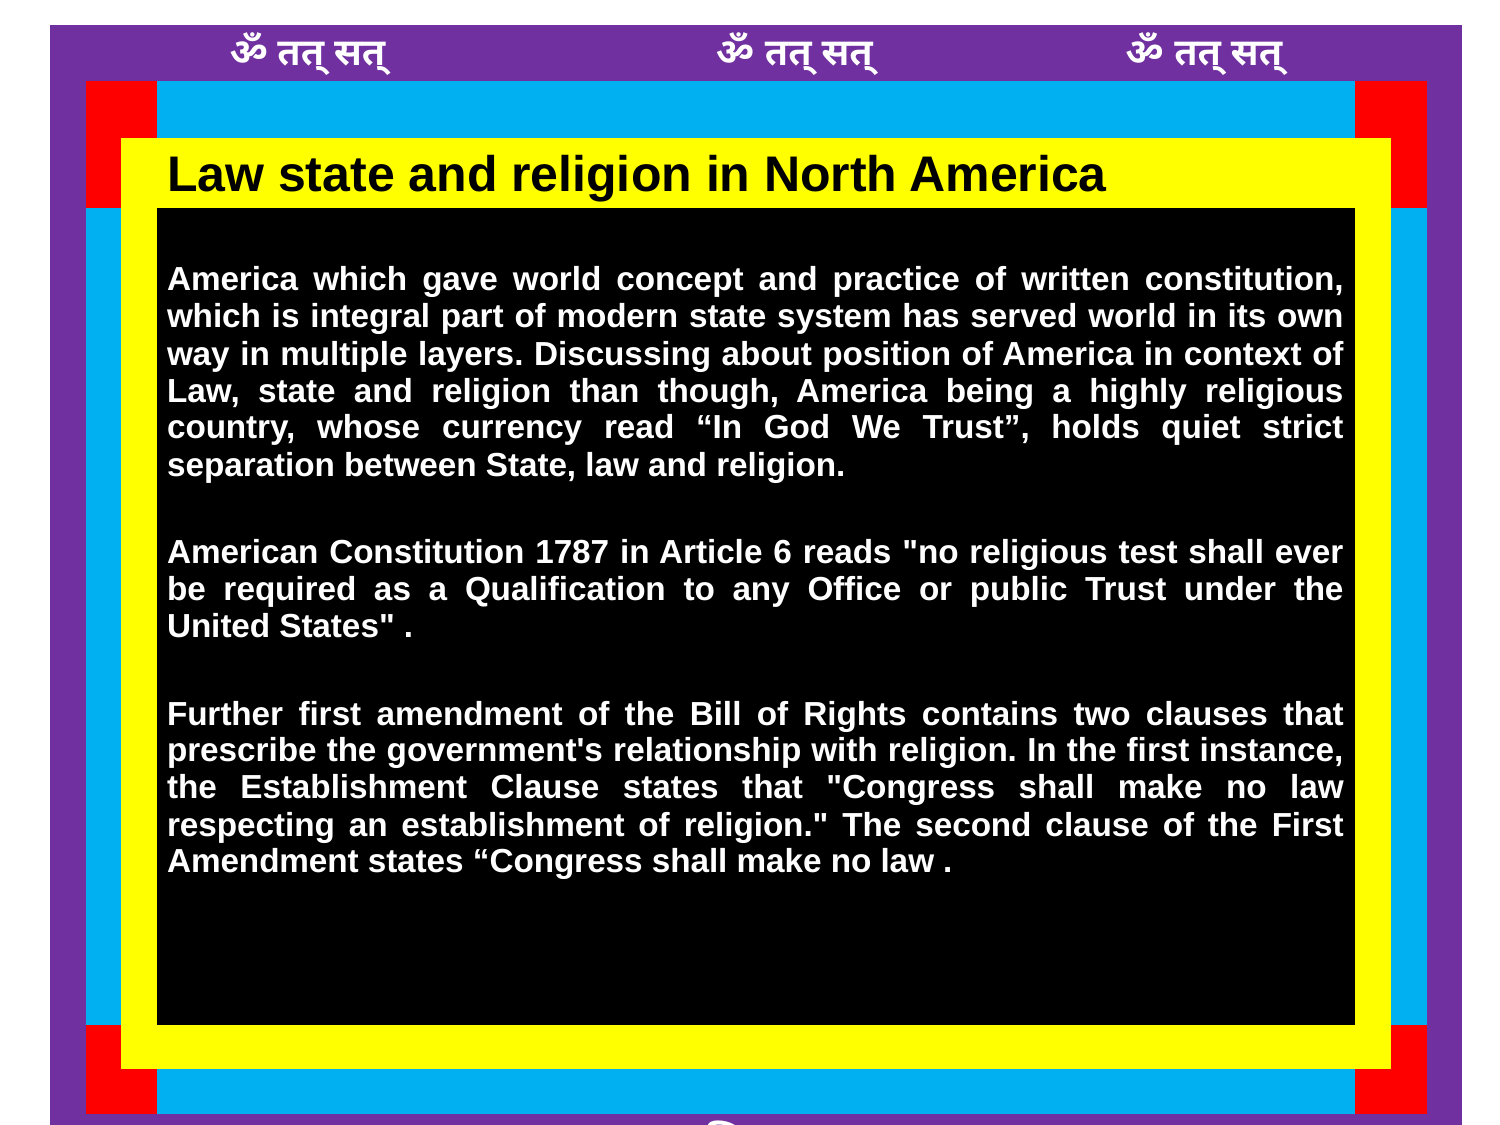

|  |  |  | ॐ तत् सत् ॐ तत् सत् ॐ तत् सत् |  |  |  |
| --- | --- | --- | --- | --- | --- | --- |
|  |  |  |  |  |  |  |
|  |  |  | Law state and religion in North America |  |  |  |
|  |  |  | America which gave world concept and practice of written constitution, which is integral part of modern state system has served world in its own way in multiple layers. Discussing about position of America in context of Law, state and religion than though, America being a highly religious country, whose currency read “In God We Trust”, holds quiet strict separation between State, law and religion. American Constitution 1787 in Article 6 reads "no religious test shall ever be required as a Qualification to any Office or public Trust under the United States" . Further first amendment of the Bill of Rights contains two clauses that prescribe the government's relationship with religion. In the first instance, the Establishment Clause states that "Congress shall make no law respecting an establishment of religion." The second clause of the First Amendment states “Congress shall make no law . |  |  |  |
|  |  |  |  |  |  |  |
|  |  |  |  |  |  |  |
|  |  |  | सत्यम् शिवम् सुन्दरम् |  |  |  |
43